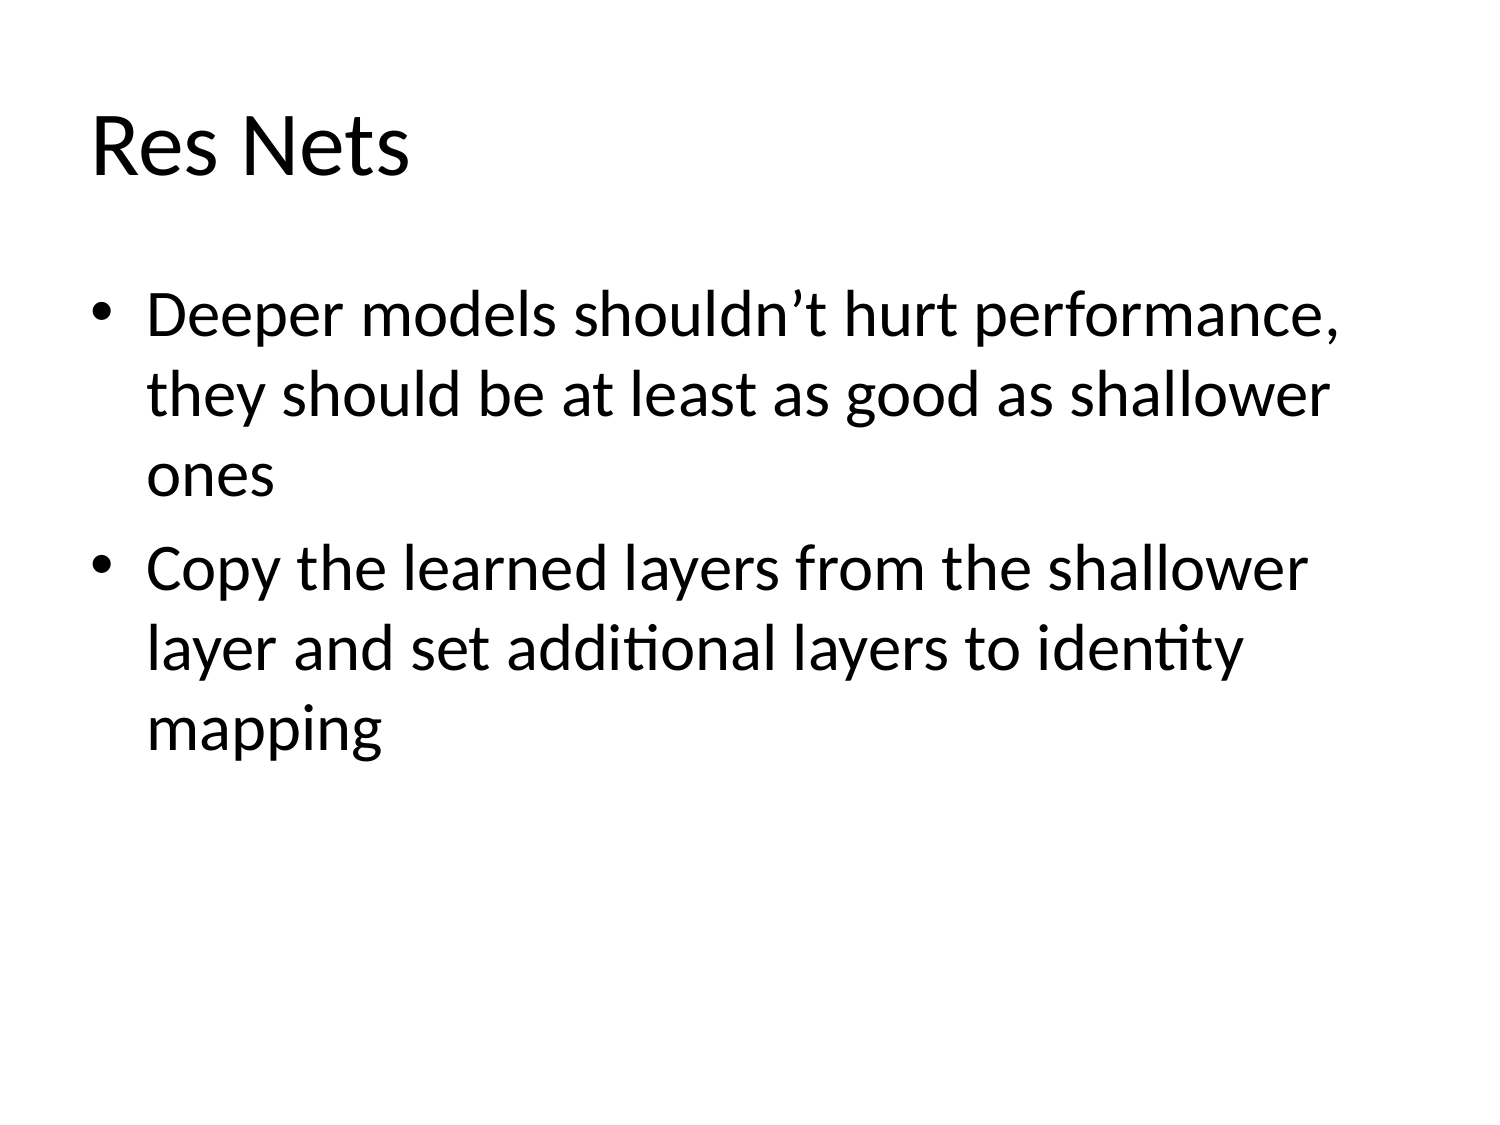

# Res Nets
Deeper models shouldn’t hurt performance, they should be at least as good as shallower ones
Copy the learned layers from the shallower layer and set additional layers to identity mapping